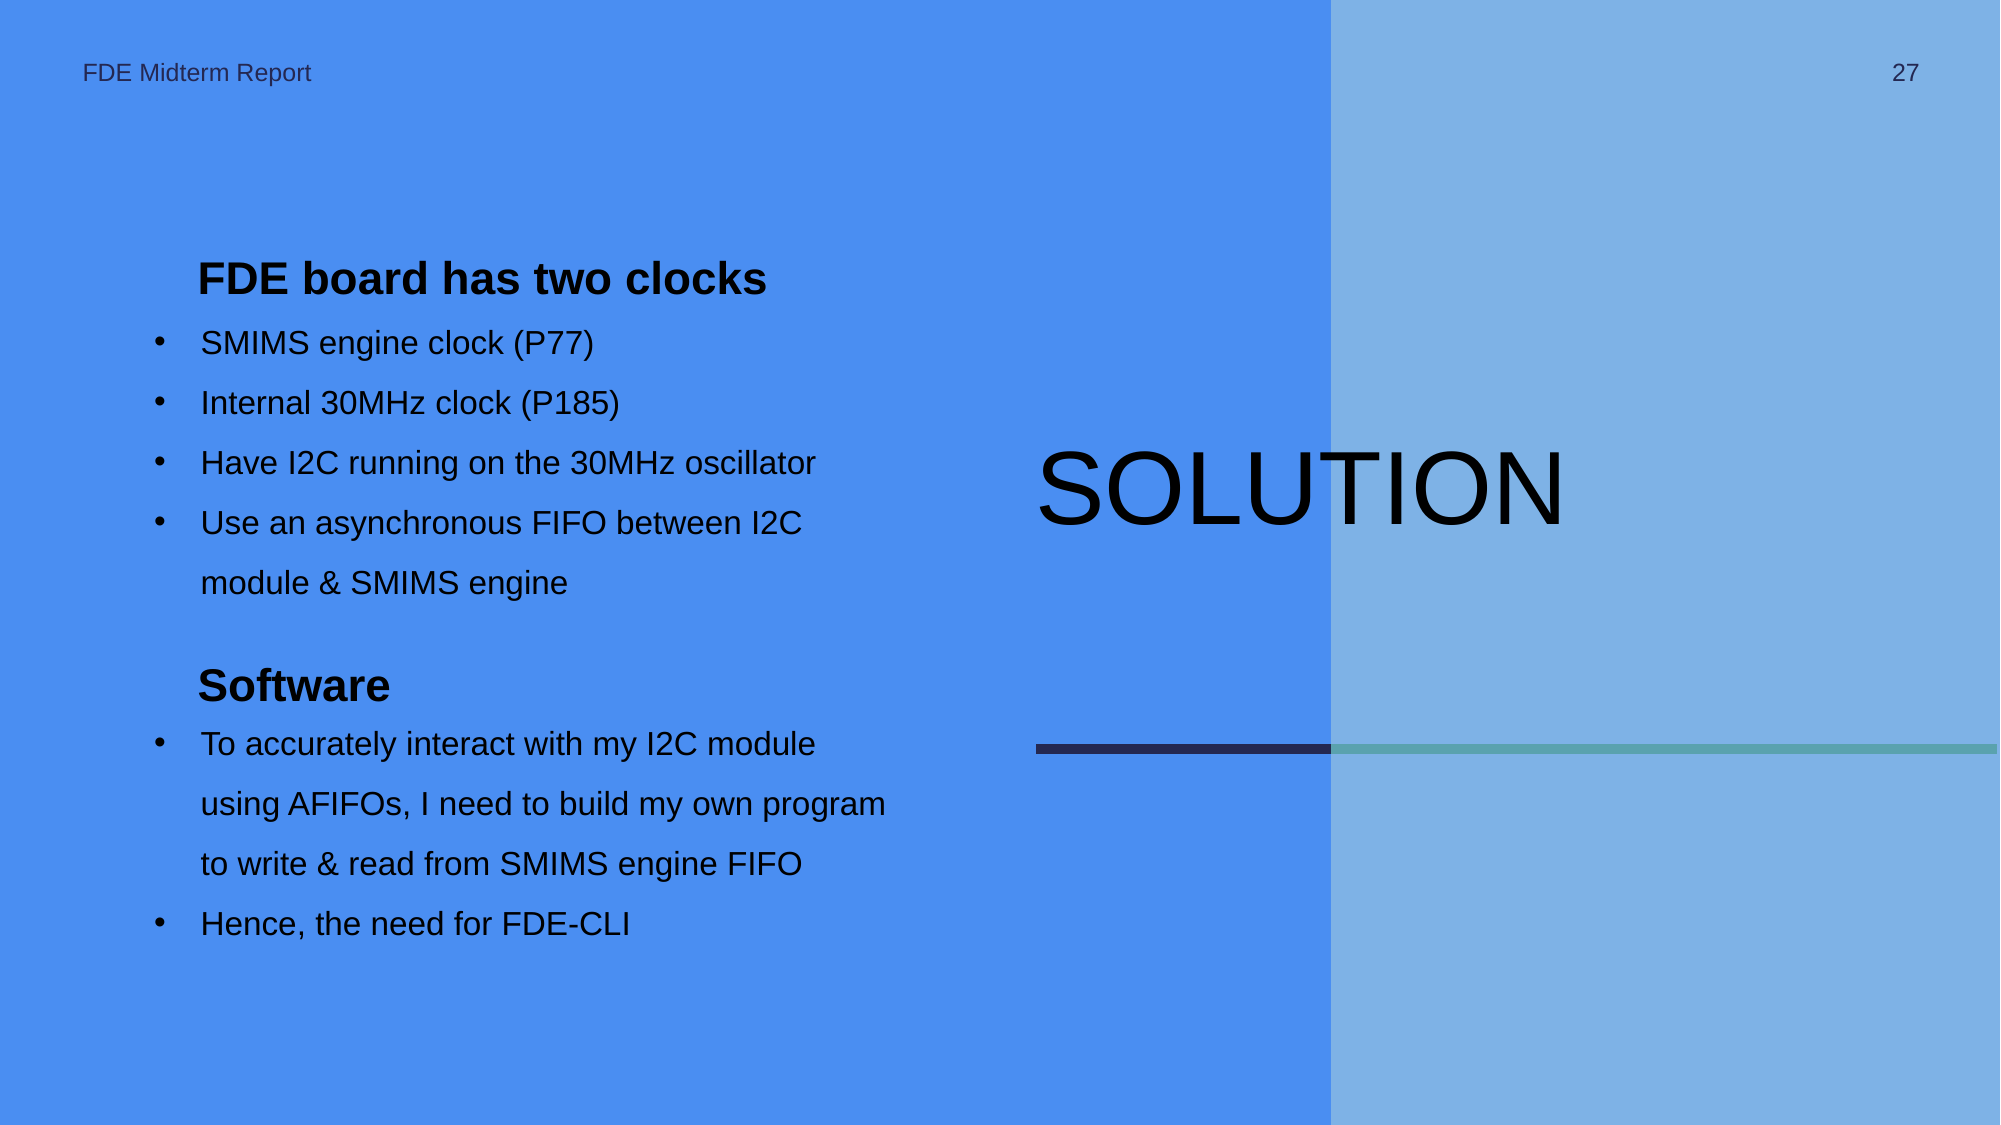

FDE Midterm Report
27
FDE board has two clocks
SMIMS engine clock (P77)
Internal 30MHz clock (P185)
Have I2C running on the 30MHz oscillator
Use an asynchronous FIFO between I2C module & SMIMS engine
# Solution
Software
To accurately interact with my I2C module using AFIFOs, I need to build my own program to write & read from SMIMS engine FIFO
Hence, the need for FDE-CLI